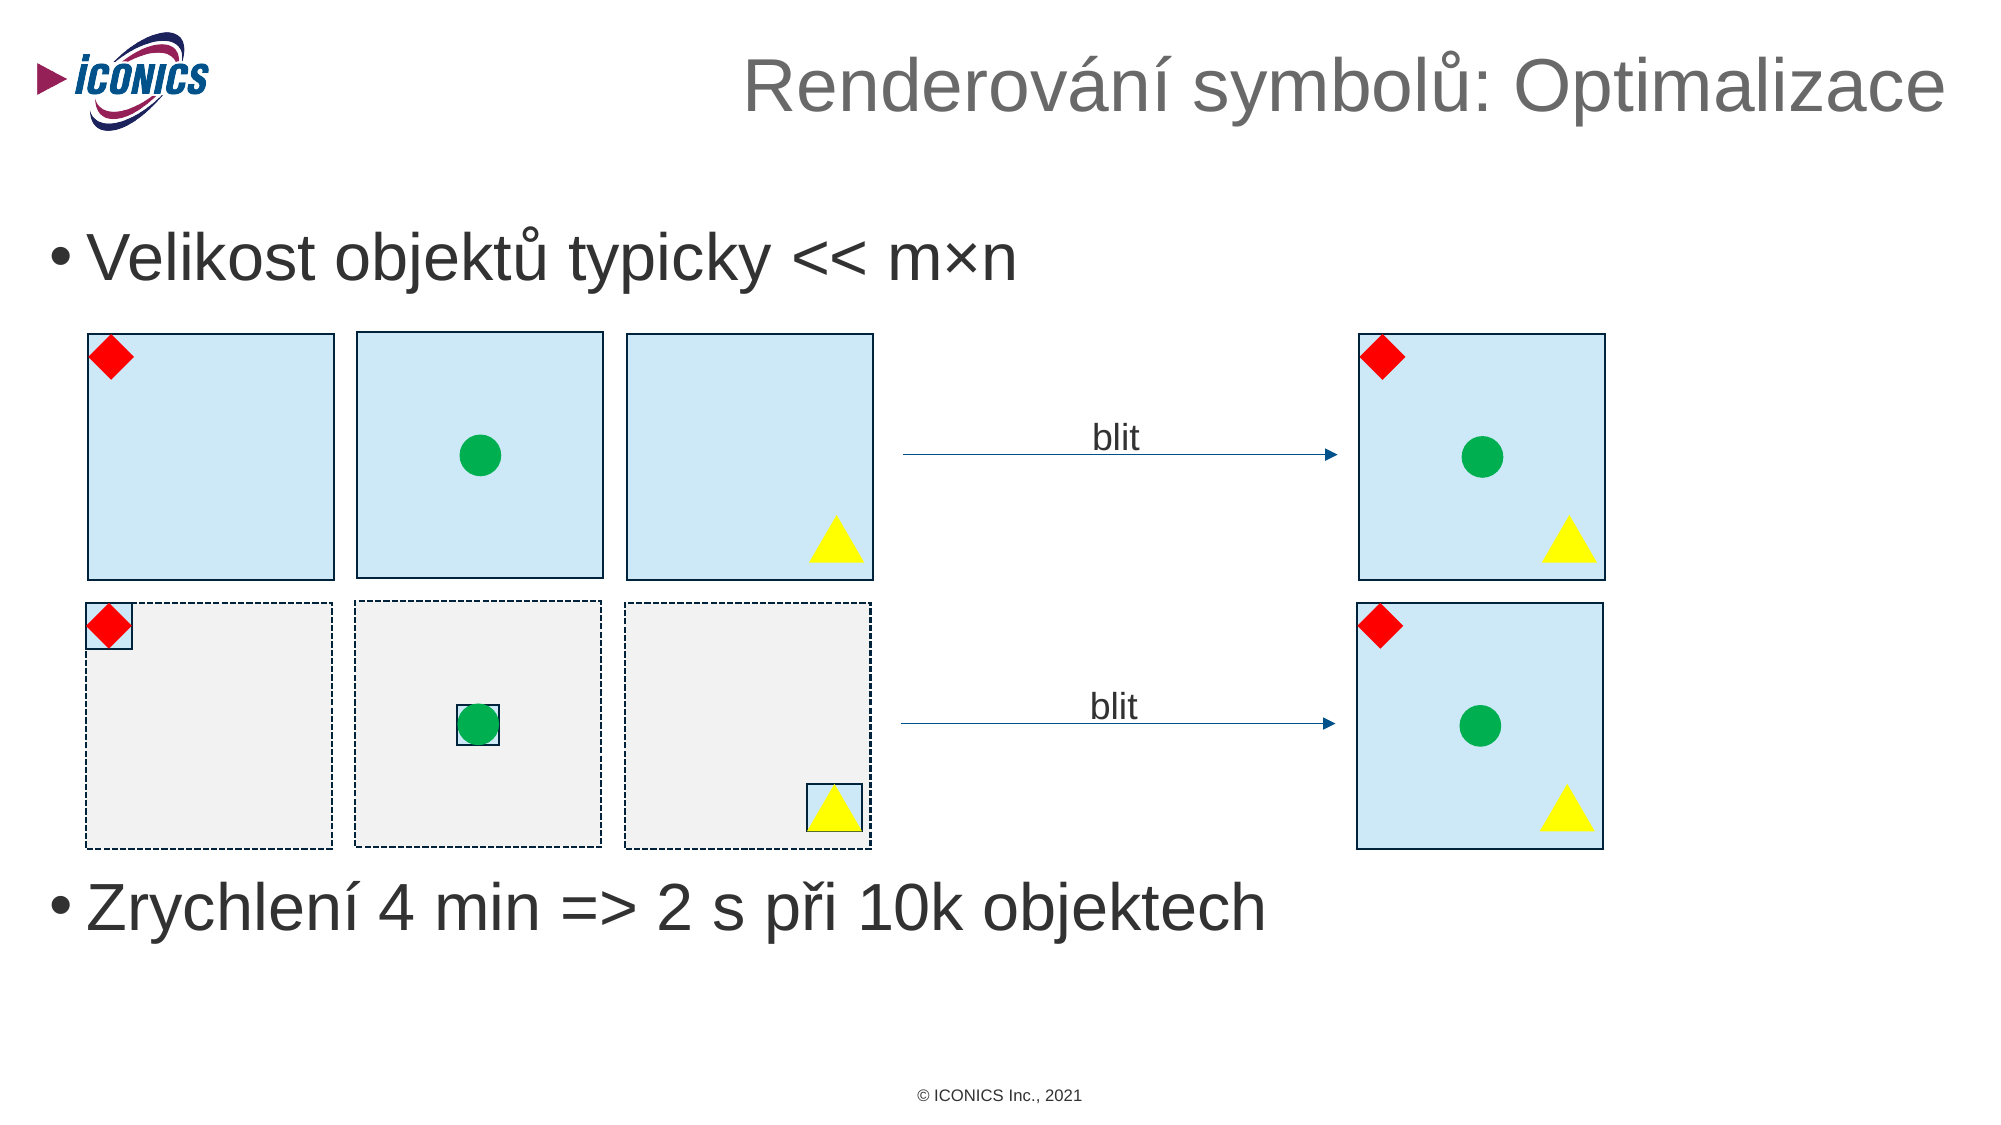

# Renderování symbolů: Optimalizace
Velikost objektů typicky << m×n

Zrychlení 4 min => 2 s při 10k objektech

blit

blit